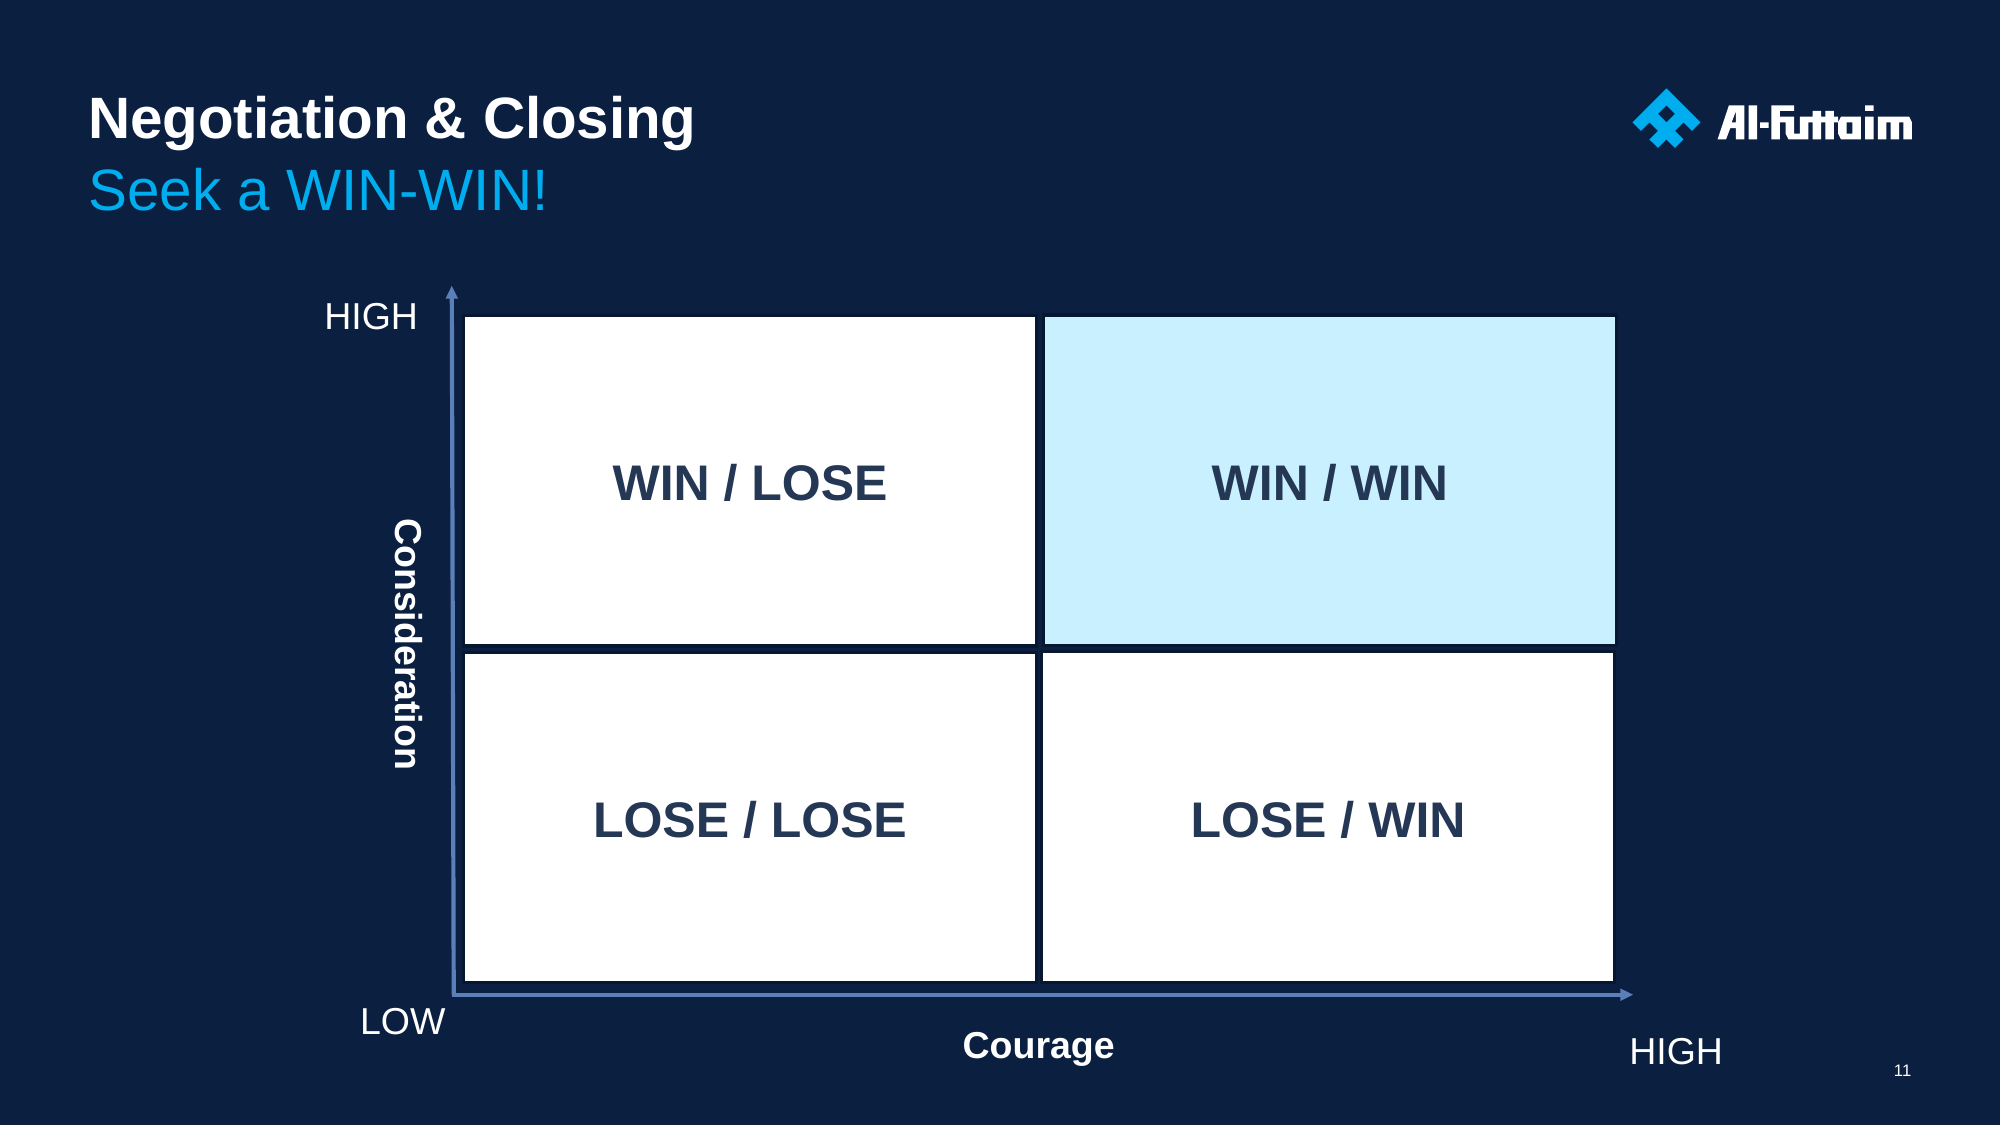

# Negotiation & Closing
Seek a WIN-WIN!
HIGH
WIN / WIN
WIN / LOSE
Consideration
LOSE / WIN
LOSE / LOSE
LOW
Courage
HIGH
11